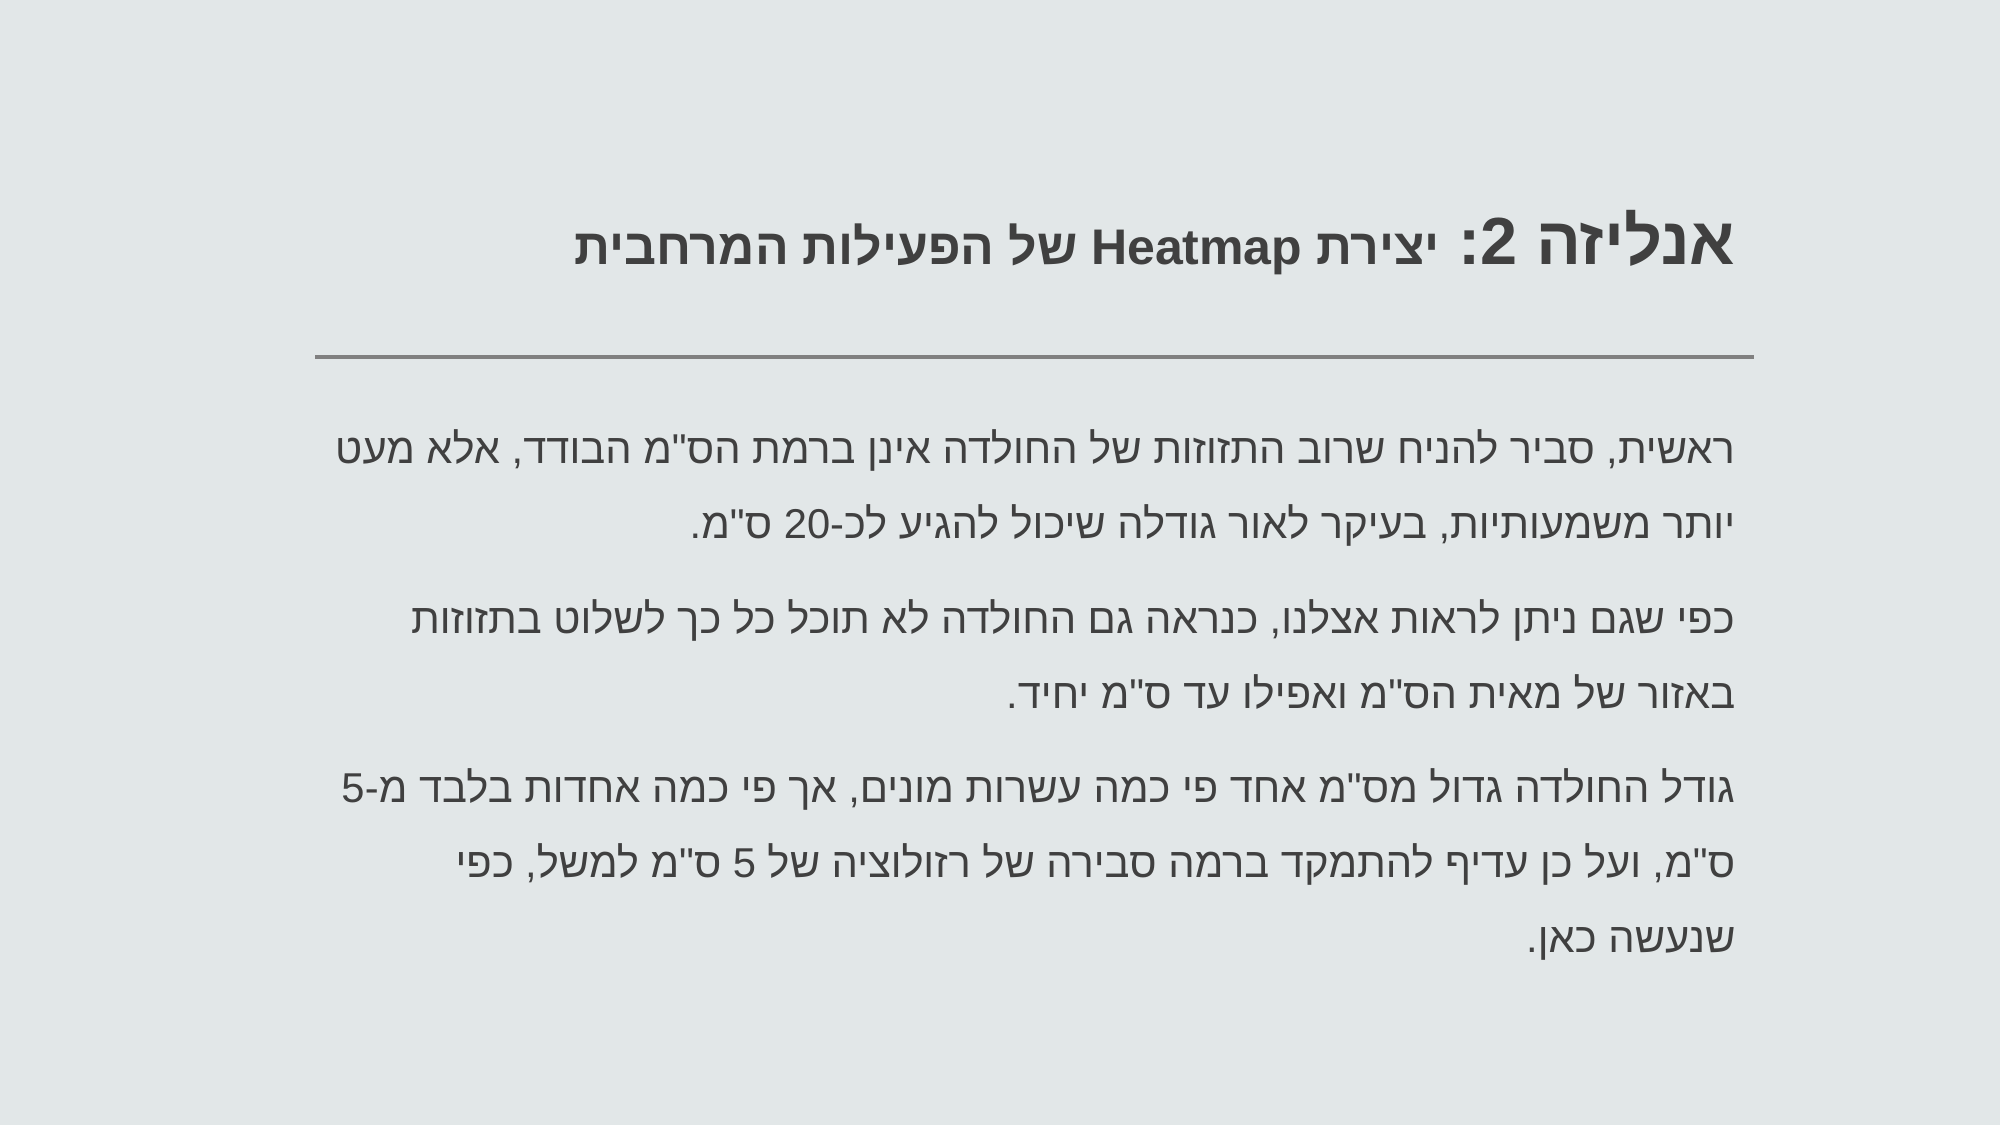

# אנליזה 2: יצירת Heatmap של הפעילות המרחבית
ראשית, סביר להניח שרוב התזוזות של החולדה אינן ברמת הס"מ הבודד, אלא מעט יותר משמעותיות, בעיקר לאור גודלה שיכול להגיע לכ-20 ס"מ.
כפי שגם ניתן לראות אצלנו, כנראה גם החולדה לא תוכל כל כך לשלוט בתזוזות באזור של מאית הס"מ ואפילו עד ס"מ יחיד.
גודל החולדה גדול מס"מ אחד פי כמה עשרות מונים, אך פי כמה אחדות בלבד מ-5 ס"מ, ועל כן עדיף להתמקד ברמה סבירה של רזולוציה של 5 ס"מ למשל, כפי שנעשה כאן.